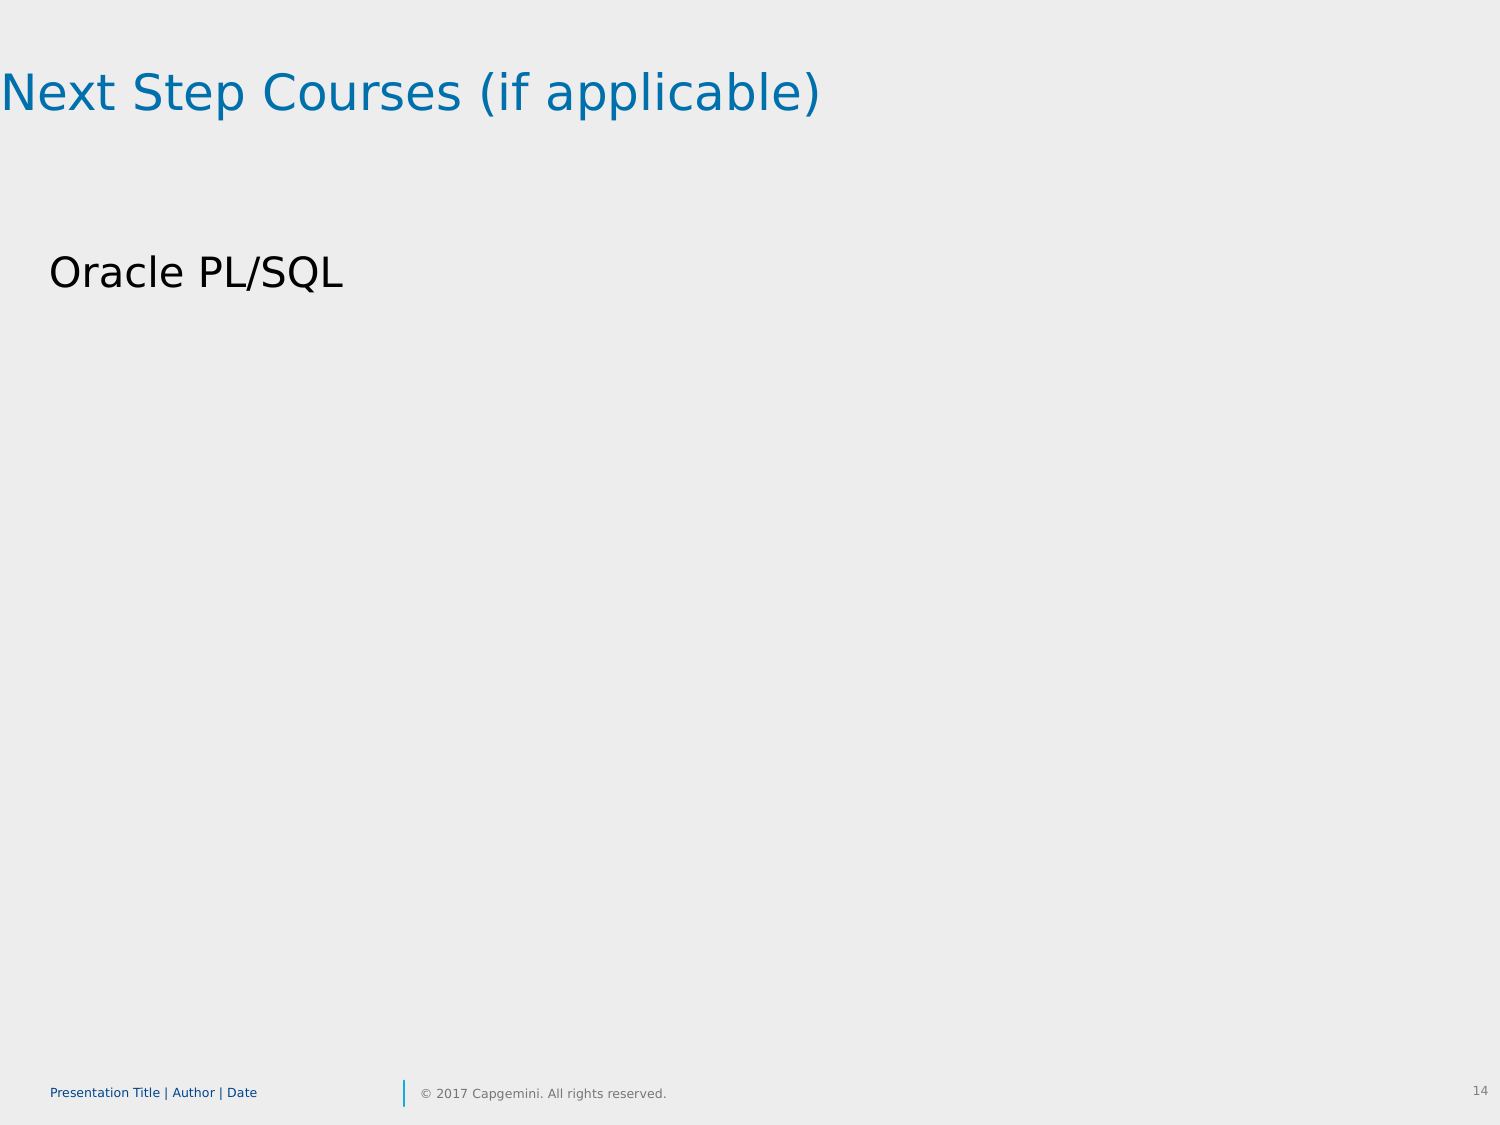

Next Step Courses (if applicable)
Oracle PL/SQL